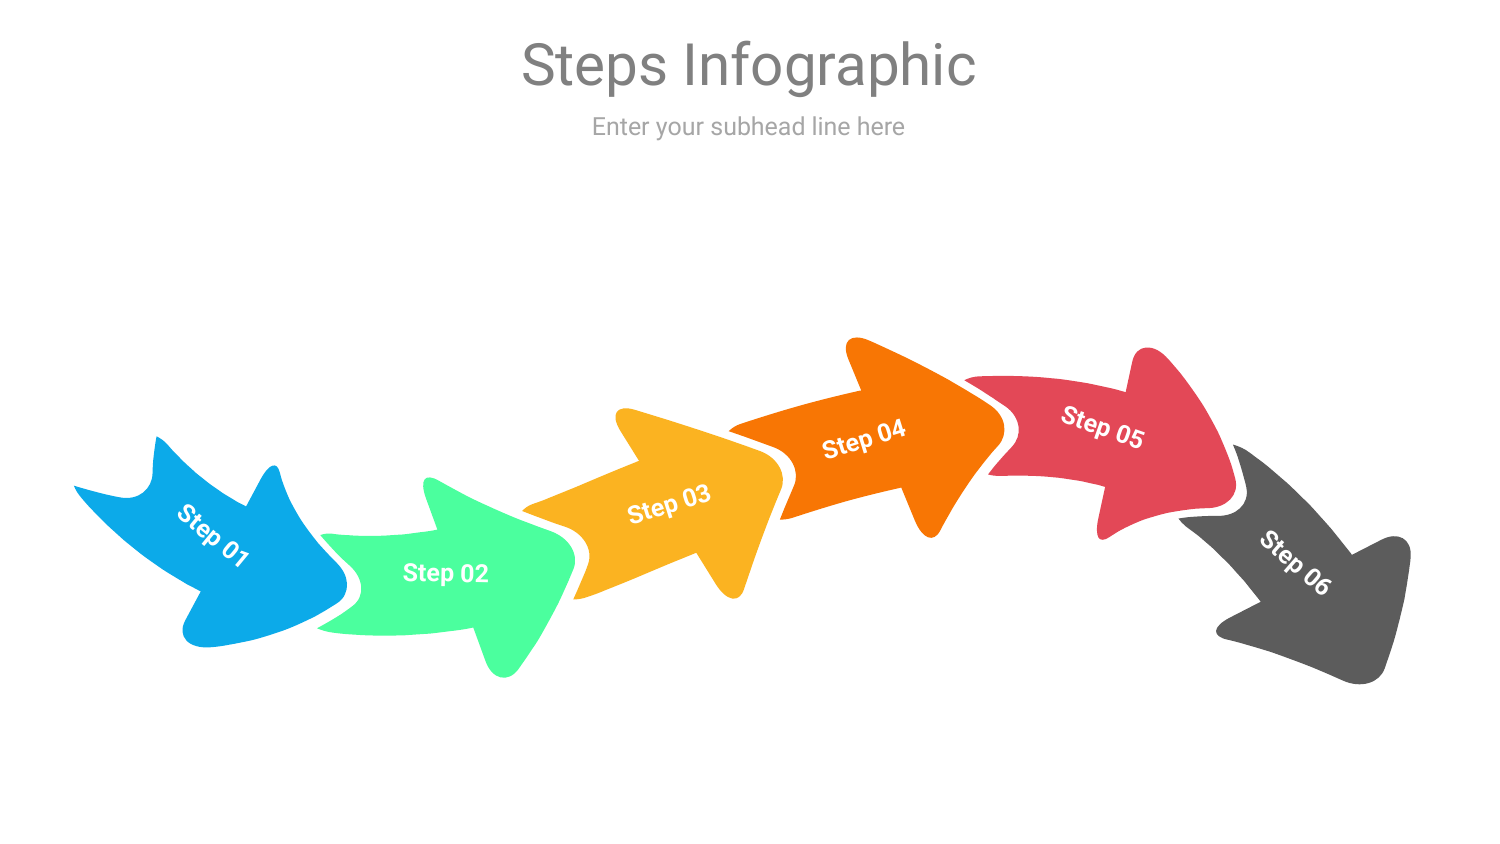

# Steps Infographic
Enter your subhead line here

Step 05

Step 04

Step 03

Step 01
Step 06
Step 02